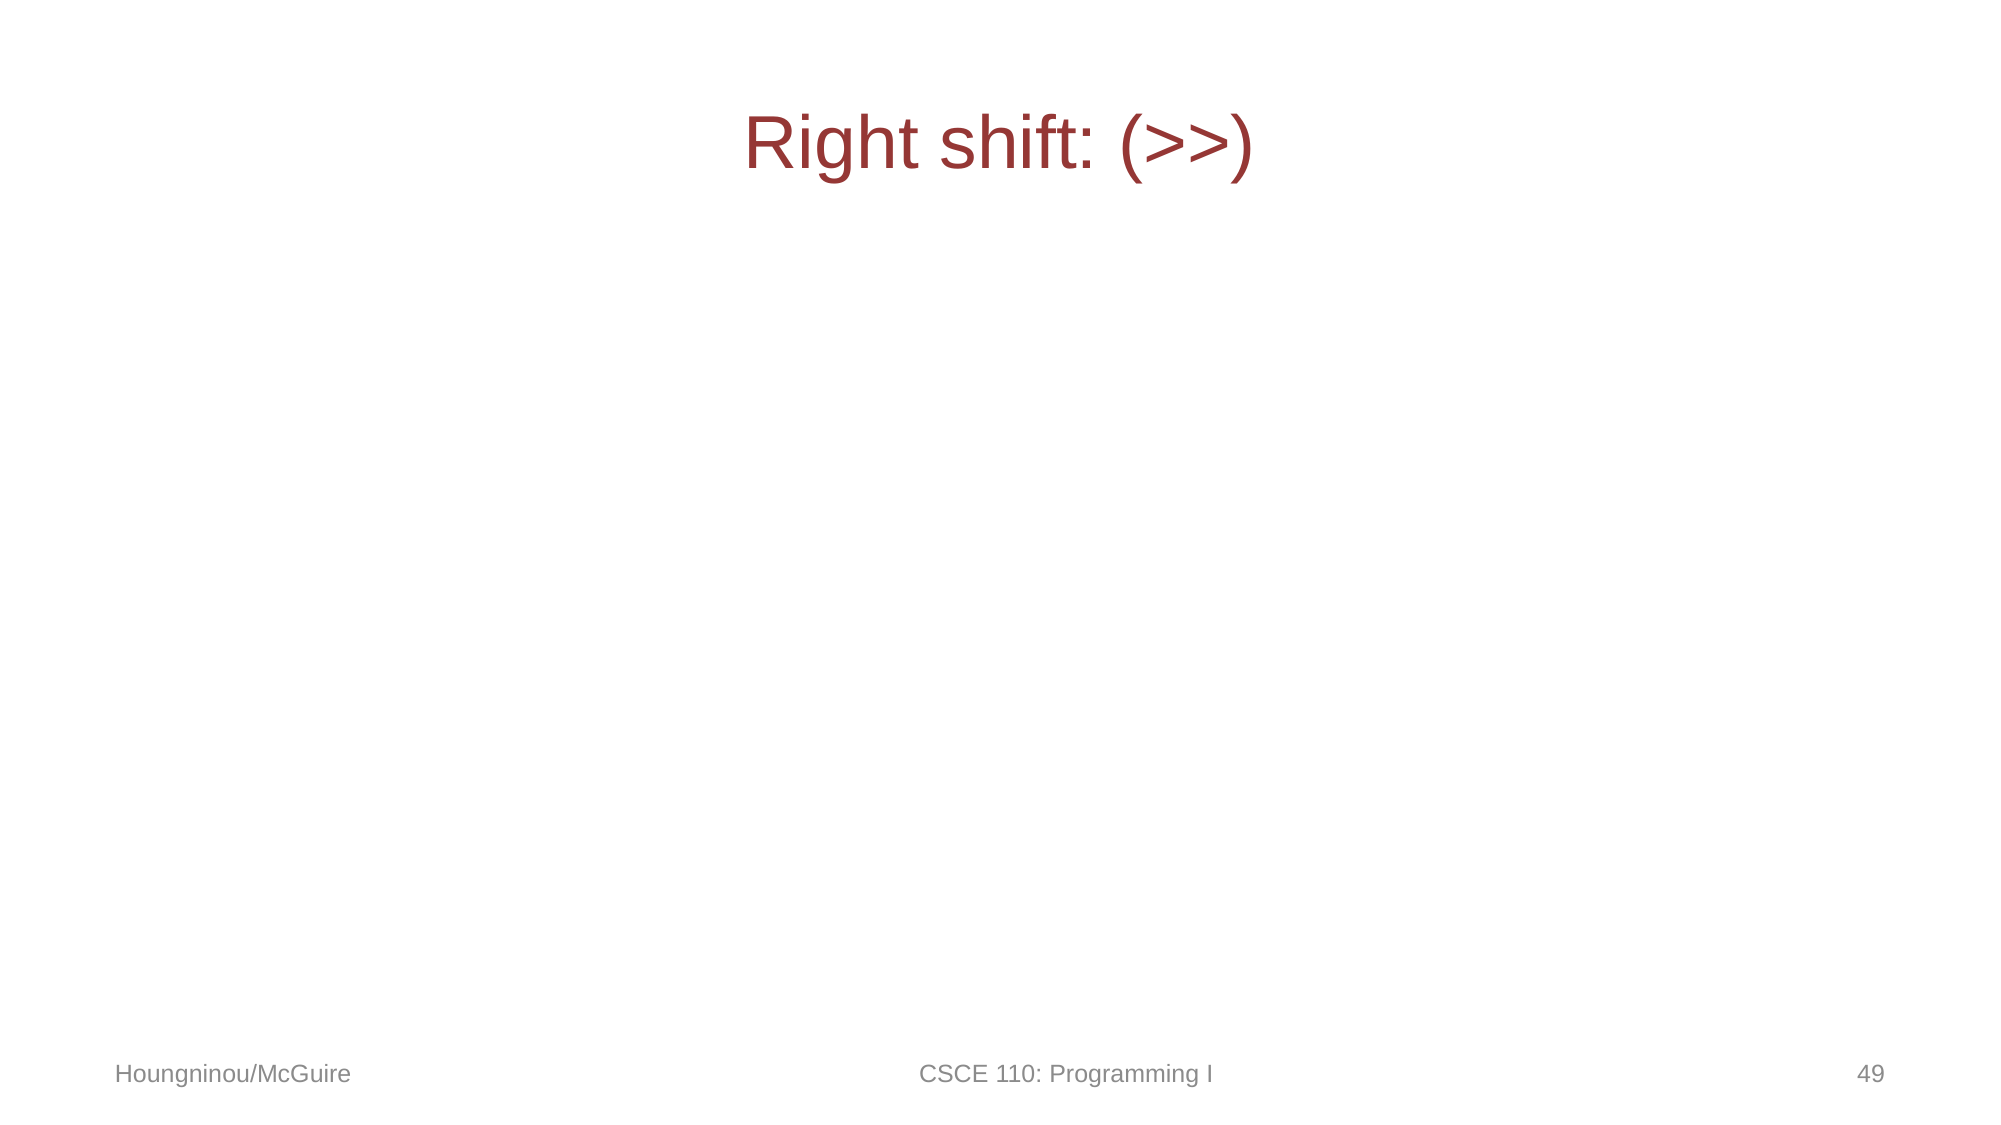

# Right shift: (>>)
Houngninou/McGuire
CSCE 110: Programming I
49